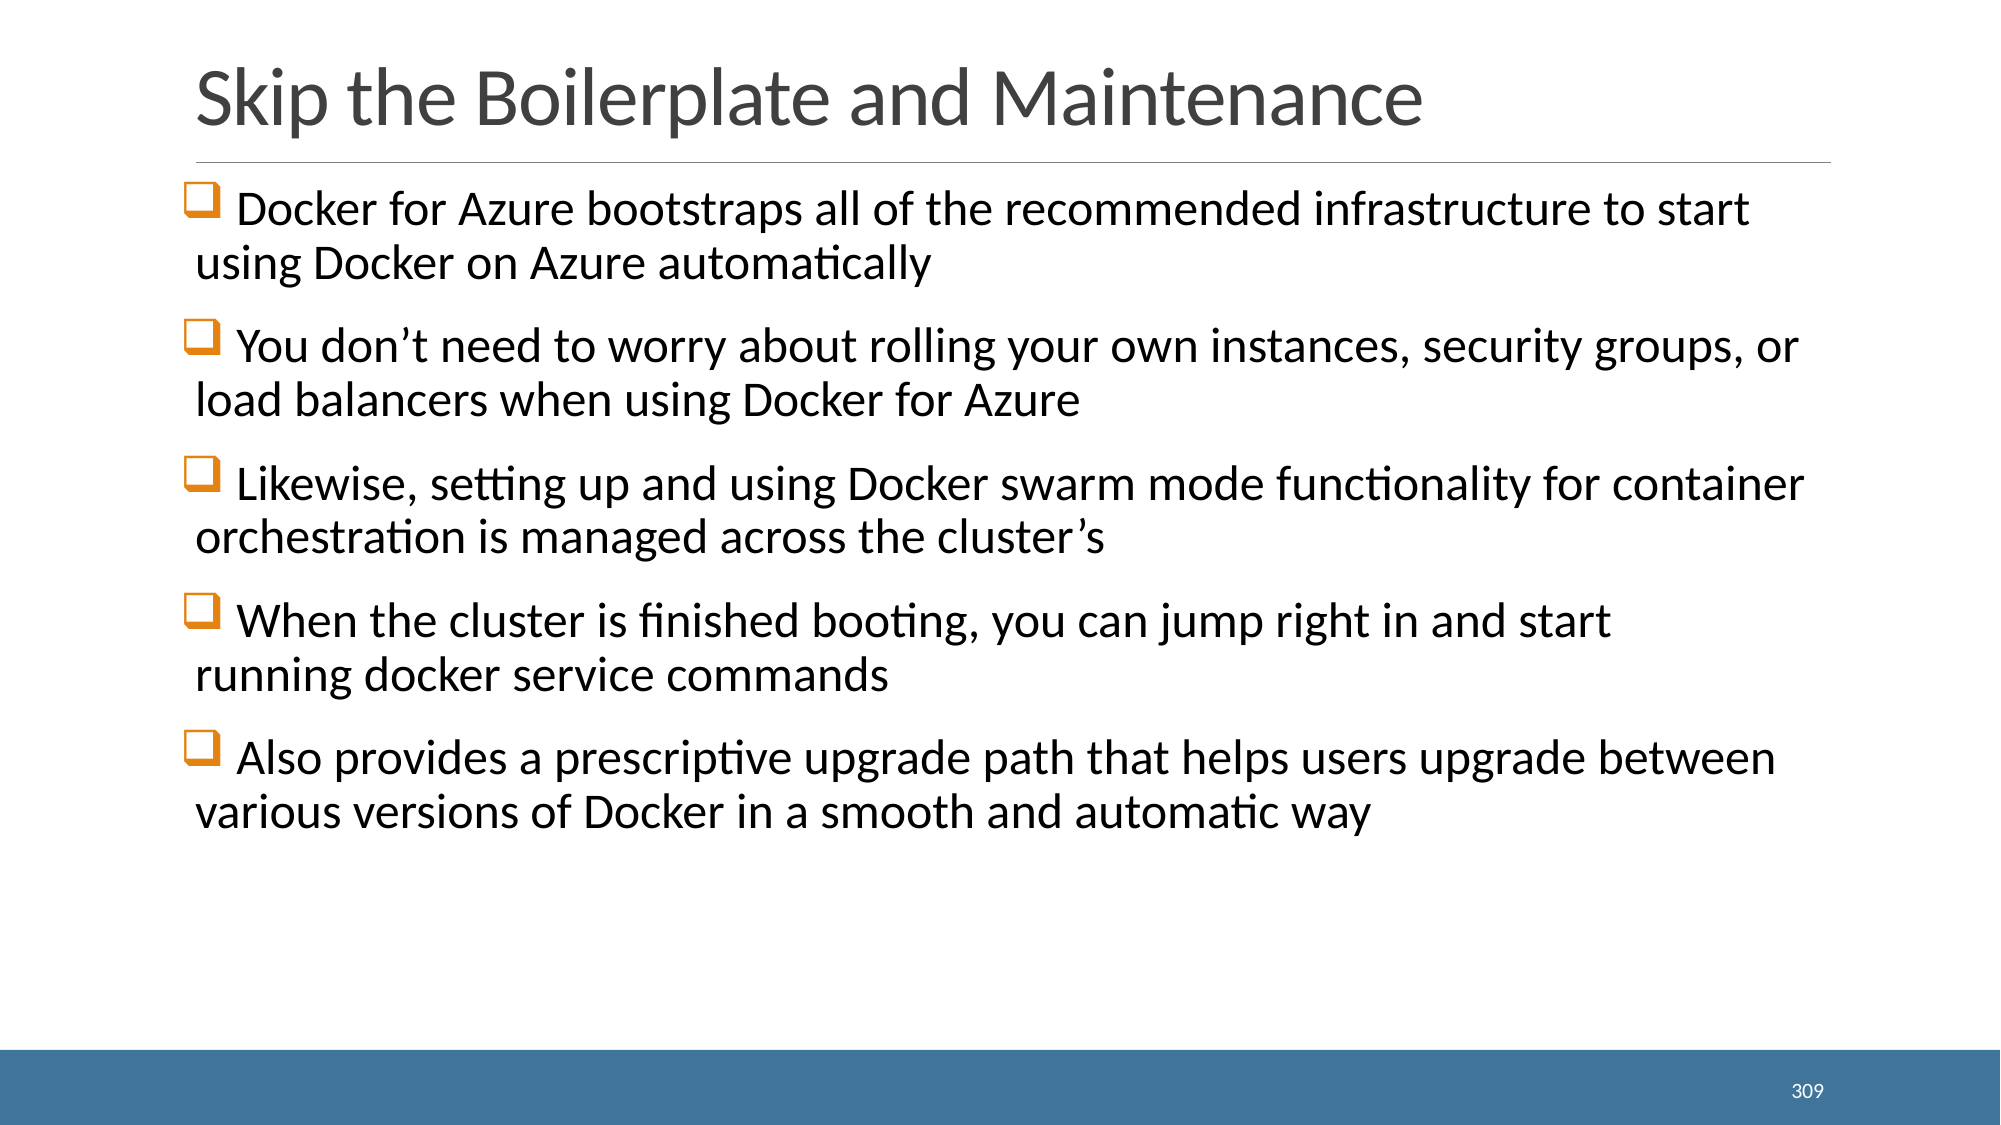

# Skip the Boilerplate and Maintenance
 Docker for Azure bootstraps all of the recommended infrastructure to start using Docker on Azure automatically
 You don’t need to worry about rolling your own instances, security groups, or load balancers when using Docker for Azure
 Likewise, setting up and using Docker swarm mode functionality for container orchestration is managed across the cluster’s
 When the cluster is finished booting, you can jump right in and start running docker service commands
 Also provides a prescriptive upgrade path that helps users upgrade between various versions of Docker in a smooth and automatic way

309